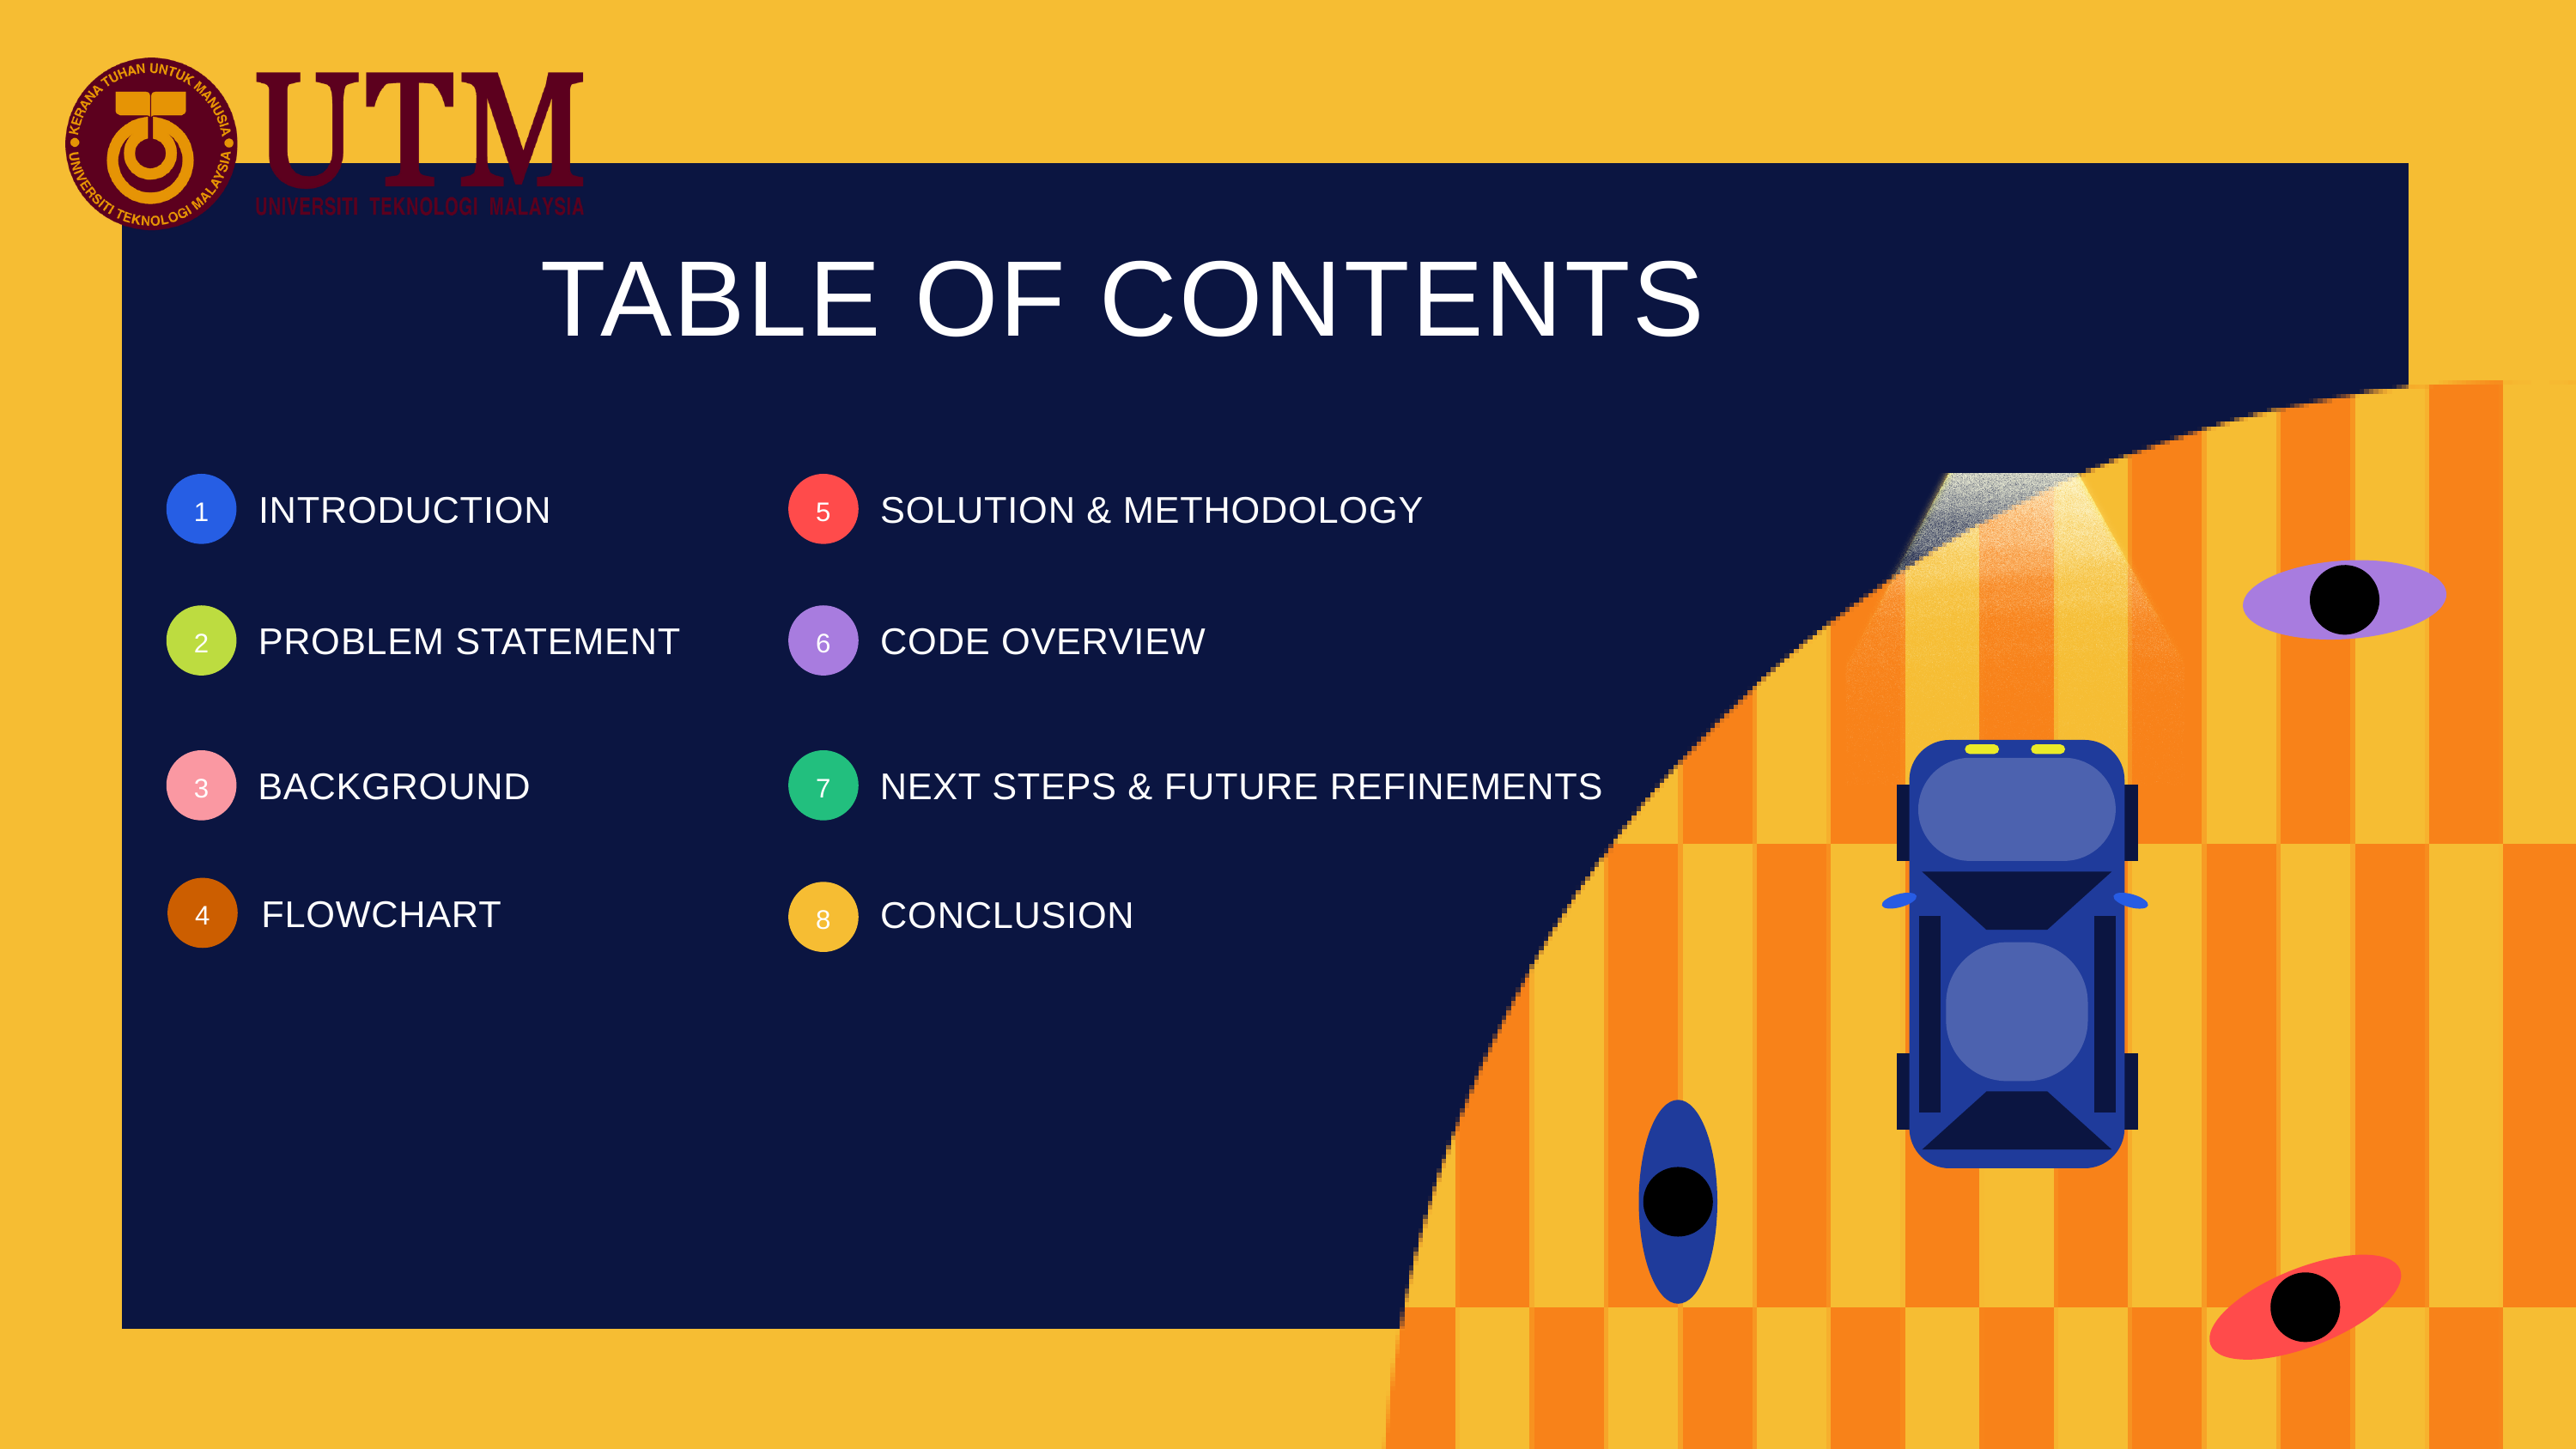

TABLE OF CONTENTS

1

5
INTRODUCTION
SOLUTION & METHODOLOGY

2

6
PROBLEM STATEMENT
CODE OVERVIEW

3

7
BACKGROUND
NEXT STEPS & FUTURE REFINEMENTS

4

8
FLOWCHART
CONCLUSION